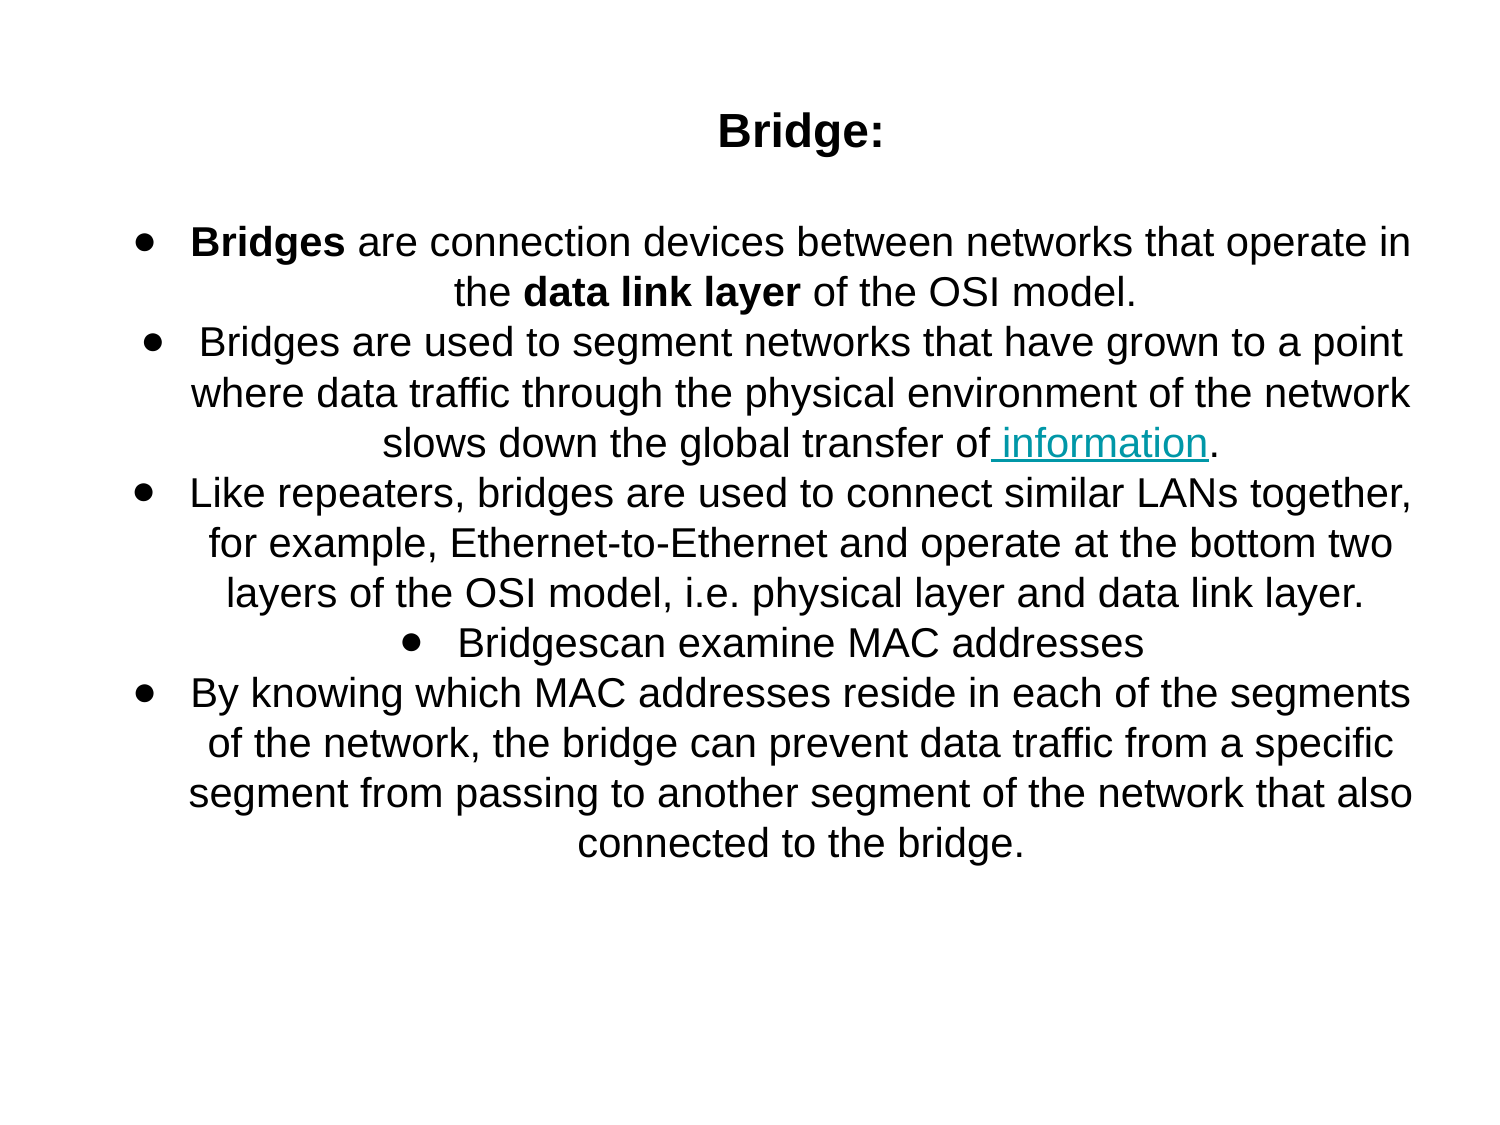

Bridge:

Bridges are connection devices between networks that operate in the data link layer of the OSI model.
Bridges are used to segment networks that have grown to a point where data traffic through the physical environment of the network slows down the global transfer of information.
Like repeaters, bridges are used to connect similar LANs together, for example, Ethernet-to-Ethernet and operate at the bottom two layers of the OSI model, i.e. physical layer and data link layer.
Bridgescan examine MAC addresses
By knowing which MAC addresses reside in each of the segments of the network, the bridge can prevent data traffic from a specific segment from passing to another segment of the network that also connected to the bridge.